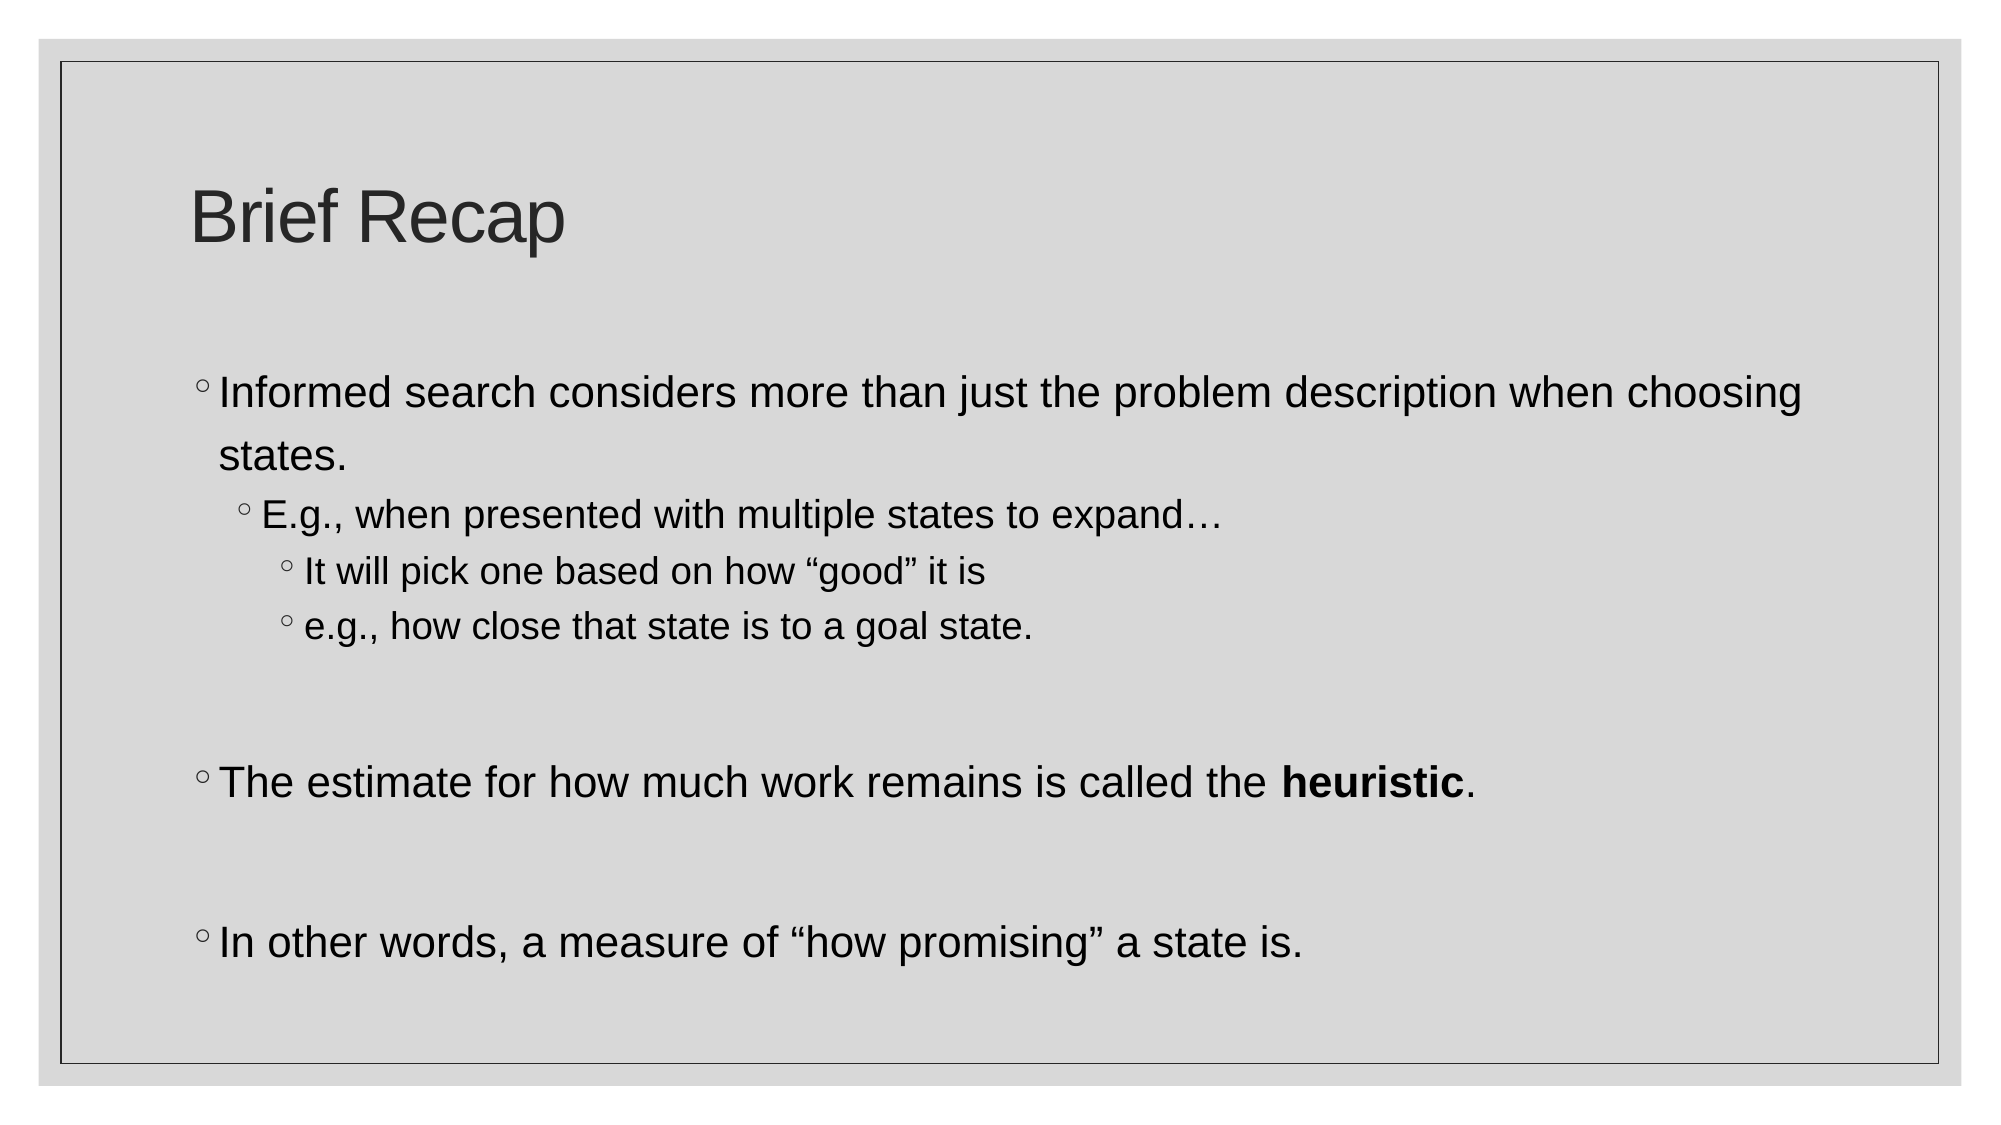

# Brief Recap
Informed search considers more than just the problem description when choosing states.
E.g., when presented with multiple states to expand…
It will pick one based on how “good” it is
e.g., how close that state is to a goal state.

The estimate for how much work remains is called the heuristic.

In other words, a measure of “how promising” a state is.